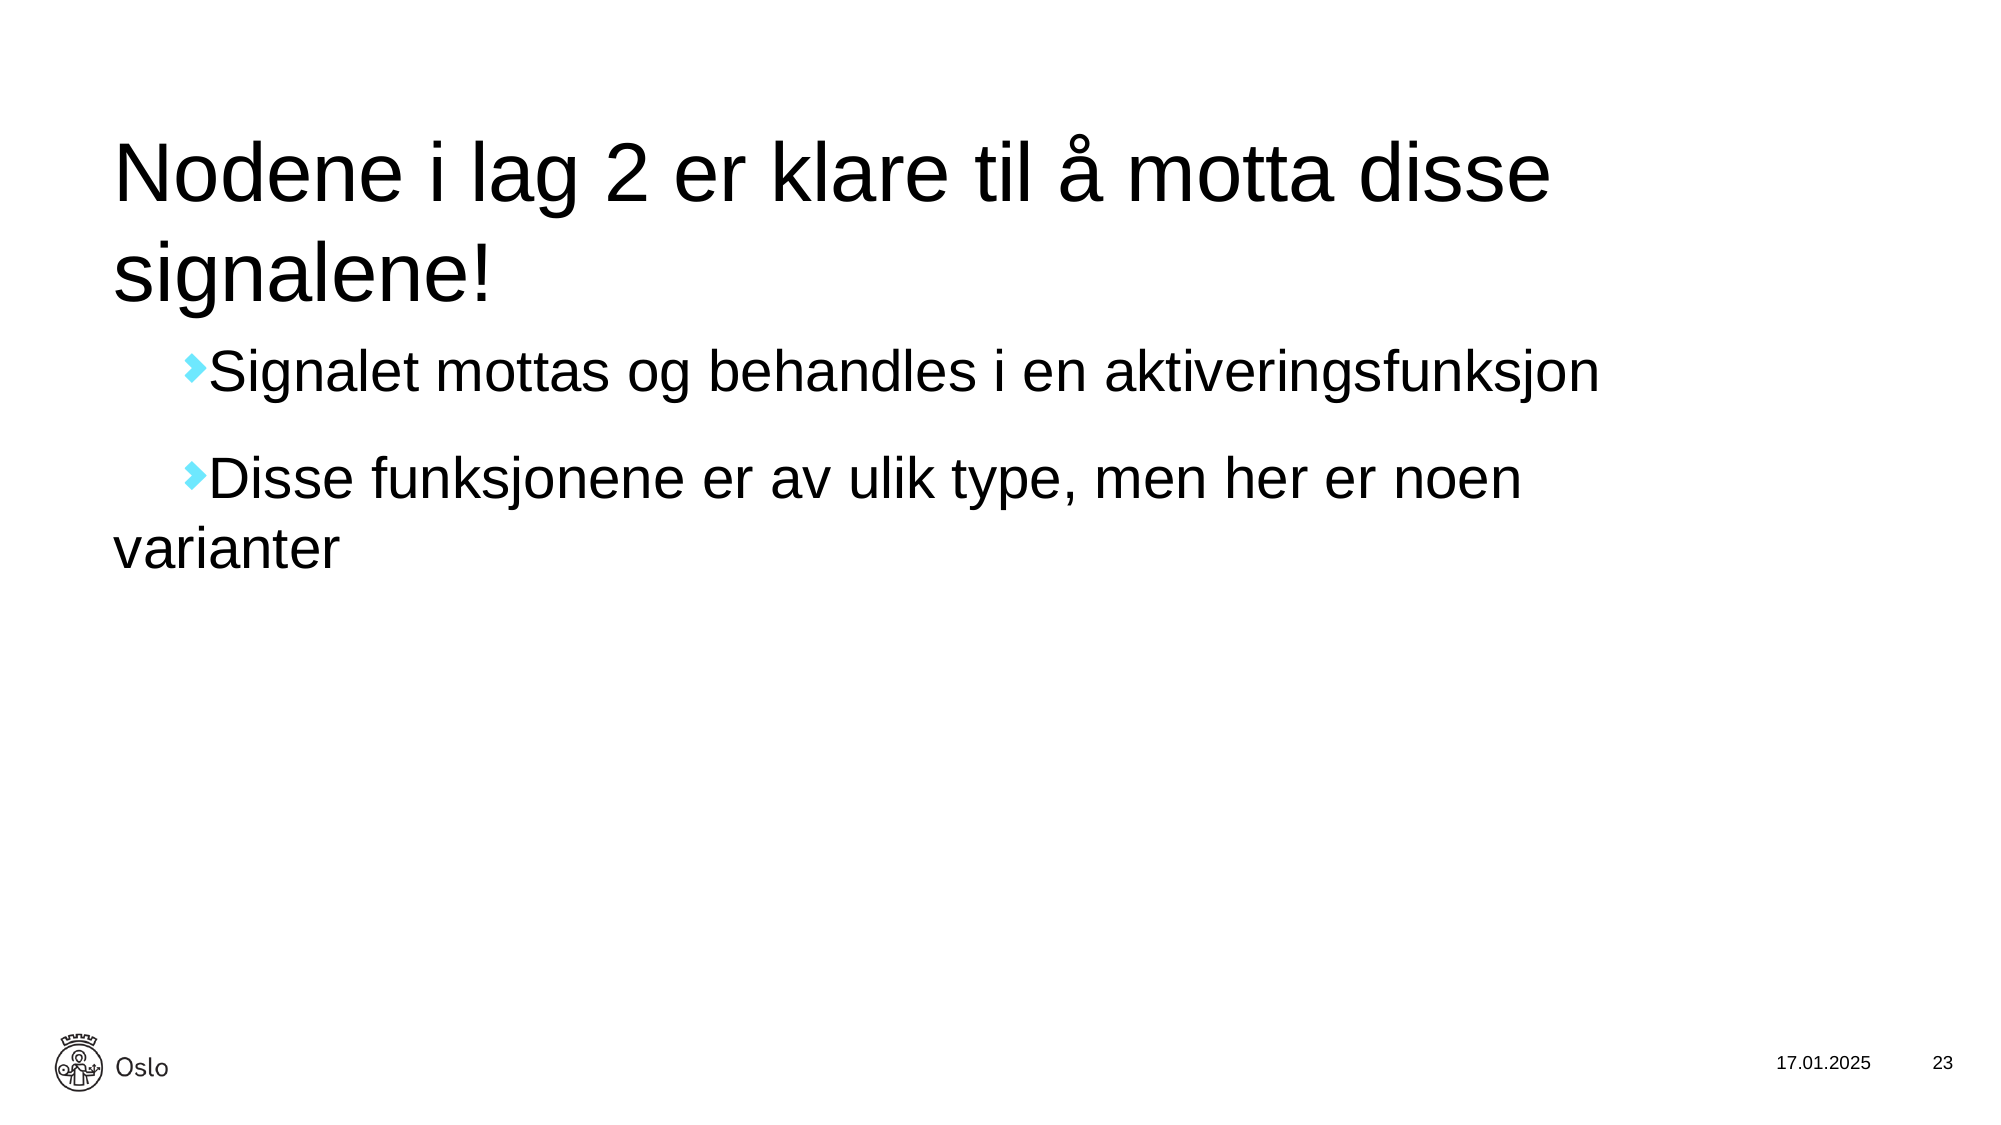

# Nodene i lag 2 er klare til å motta disse signalene!
Signalet mottas og behandles i en aktiveringsfunksjon
Disse funksjonene er av ulik type, men her er noen varianter
17.01.2025
23